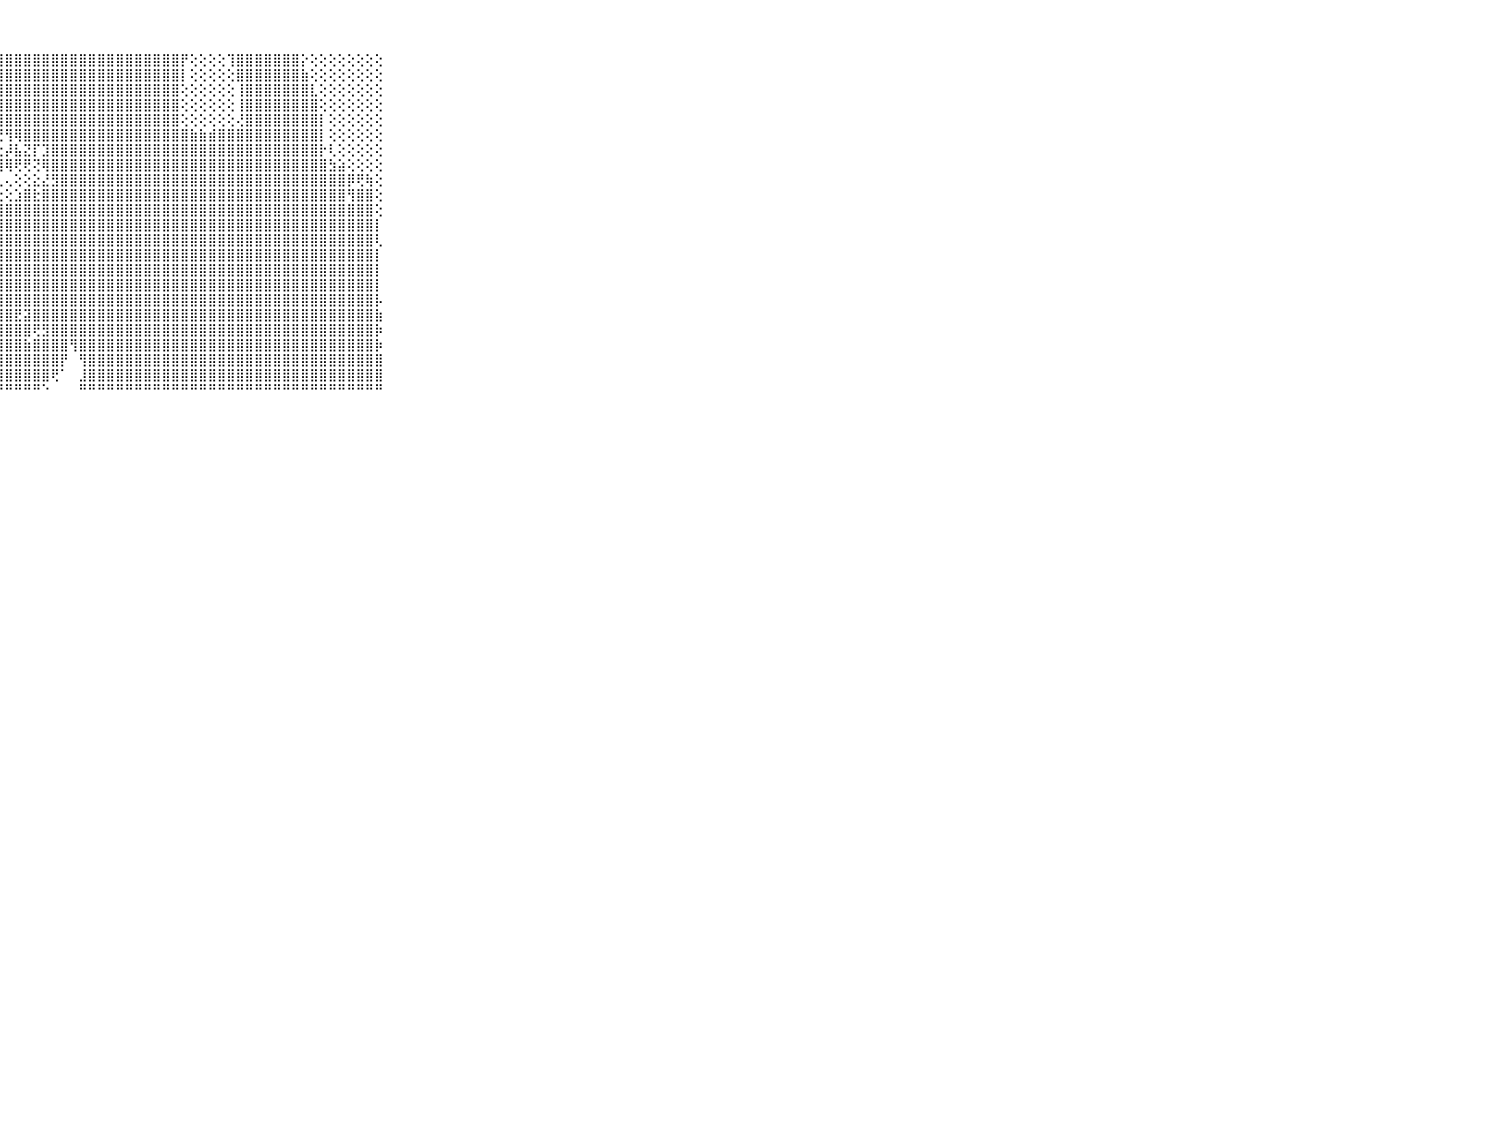

⠀⠀⠀⠀⠀⠀⠀⠀⠀⠀⠀⣿⣿⣿⣿⣿⣿⣿⣿⣿⣿⣿⣿⣿⣿⣿⣿⣿⣿⣿⣿⣿⣿⣿⣿⣿⣿⣿⣿⣿⣿⣿⣿⣿⣿⣿⣿⡟⢕⢕⢕⢕⢹⣿⣿⣿⣿⣿⣿⣿⡕⢕⢕⢕⢕⢕⢕⢕⢕⠀⠀⠀⠀⠀⠀⠀⠀⠀⠀⠀⠀
⠀⠀⠀⠀⠀⠀⠀⠀⠀⠀⠀⣿⣿⣿⣿⣿⣿⣿⣿⣿⣿⣿⣿⣿⣿⣿⣿⣿⣿⣿⣿⣿⣿⣿⣿⣿⣿⣿⣿⣿⣿⣿⣿⣿⣿⣿⣿⡇⢕⢕⢕⢕⢕⣿⣿⣿⣿⣿⣿⣿⣷⢕⢕⢕⢕⢕⢕⢕⢕⠀⠀⠀⠀⠀⠀⠀⠀⠀⠀⠀⠀
⠀⠀⠀⠀⠀⠀⠀⠀⠀⠀⠀⣿⣿⣿⣿⣿⣿⣿⣿⣿⣿⣿⣿⣿⣿⣿⣿⣿⣿⣿⣿⣿⣿⣿⣿⣿⣿⣿⣿⣿⣿⣿⣿⣿⣿⣿⣿⢕⢕⢕⢕⢕⢕⢸⣿⣿⣿⣿⣿⣿⣿⣇⢕⢕⢕⢕⢕⢕⢕⠀⠀⠀⠀⠀⠀⠀⠀⠀⠀⠀⠀
⠀⠀⠀⠀⠀⠀⠀⠀⠀⠀⠀⣿⣿⣿⣿⣿⣿⣿⣿⣿⣿⣿⣿⣿⣿⣿⣿⣿⣿⣿⣿⣿⣿⣿⣿⣿⣿⣿⣿⣿⣿⣿⣿⣿⣿⣿⣿⢕⢕⢕⢕⢕⢕⢸⣿⣿⣿⣿⣿⣿⣿⣿⢕⢕⢕⢕⢕⢕⢕⠀⠀⠀⠀⠀⠀⠀⠀⠀⠀⠀⠀
⠀⠀⠀⠀⠀⠀⠀⠀⠀⠀⠀⣿⣿⣿⣿⣿⣿⣿⣿⣿⣿⣿⣿⣿⣿⣿⣿⣿⣿⣿⣿⣿⣿⣿⣿⣿⣿⣿⣿⣿⣿⣿⣿⣿⣿⣿⣿⢕⢕⢕⢕⢕⢕⢜⣿⣿⣿⣿⣿⣿⣿⣿⡇⢕⢕⢕⢕⢕⢕⠀⠀⠀⠀⠀⠀⠀⠀⠀⠀⠀⠀
⠀⠀⠀⠀⠀⠀⠀⠀⠀⠀⠀⣿⣿⣿⣿⣿⣿⣿⣿⣿⣿⣿⣿⠟⢛⢟⢟⢟⢻⢿⣿⣿⣿⣿⣿⣿⣿⣿⣿⣿⣿⣿⣿⣿⣿⣿⣿⣿⣷⣷⣾⣿⣿⣿⣿⣿⣿⣿⣿⣿⣿⣿⡇⢕⢕⢕⢕⢕⢕⠀⠀⠀⠀⠀⠀⠀⠀⠀⠀⠀⠀
⠀⠀⠀⠀⠀⠀⠀⠀⠀⠀⠀⣿⣿⣿⣿⣿⣿⣿⣿⣿⢟⢝⢕⢕⢕⡕⢕⢕⡼⣧⣝⡏⣹⣿⣿⣿⣿⣿⣿⣿⣿⣿⣿⣿⣿⣿⣿⣿⣿⣿⣿⣿⣿⣿⣿⣿⣿⣿⣿⣿⣿⣿⡗⢇⢕⢕⢕⢕⢕⠀⠀⠀⠀⠀⠀⠀⠀⠀⠀⠀⠀
⠀⠀⠀⠀⠀⠀⠀⠀⠀⠀⠀⣿⣿⣿⣿⣿⣿⣿⢫⢕⠔⢅⢕⢕⣝⣱⢵⢿⢿⢟⢟⢝⢿⣿⣿⣿⣿⣿⣿⣿⣿⣿⣿⣿⣿⣿⣿⣿⣿⣿⣿⣿⣿⣿⣿⣿⣿⣿⣿⣿⣿⣿⣿⣳⣵⢕⢕⢕⢕⠀⠀⠀⠀⠀⠀⠀⠀⠀⠀⠀⠀
⠀⠀⠀⠀⠀⠀⠀⠀⠀⠀⠀⣿⣿⣿⣿⣿⣿⢟⢕⢕⢱⣕⡘⠕⢝⢍⢅⢄⢄⢕⢕⣕⣜⣻⣿⣿⣿⣿⣿⣿⣿⣿⣿⣿⣿⣿⣿⣿⣿⣿⣿⣿⣿⣿⣿⣿⣿⣿⣿⣿⣿⣿⣿⣿⣿⡿⢟⢷⢕⠀⠀⠀⠀⠀⠀⠀⠀⠀⠀⠀⠀
⠀⠀⠀⠀⠀⠀⠀⠀⠀⠀⠀⣿⣿⣿⣿⣿⣿⣼⣿⣗⣮⡜⣕⣱⣕⣕⣕⣕⢕⣱⣿⣗⣿⣿⣿⣿⣿⣿⣿⣿⣿⣿⣿⣿⣿⣿⣿⣿⣿⣿⣿⣿⣿⣿⣿⣿⣿⣿⣿⣿⣿⣿⣿⣿⣿⢻⣿⣿⢕⠀⠀⠀⠀⠀⠀⠀⠀⠀⠀⠀⠀
⠀⠀⠀⠀⠀⠀⠀⠀⠀⠀⠀⣿⣿⣿⣿⣿⣿⡏⢇⢝⣿⣿⣿⣿⣿⣿⣿⣿⣿⣿⣿⣿⣿⣿⣿⣿⣿⣿⣿⣿⣿⣿⣿⣿⣿⣿⣿⣿⣿⣿⣿⣿⣿⣿⣿⣿⣿⣿⣿⣿⣿⣿⣿⣿⣿⣿⣿⣿⢕⠀⠀⠀⠀⠀⠀⠀⠀⠀⠀⠀⠀
⠀⠀⠀⠀⠀⠀⠀⠀⠀⠀⠀⣿⣿⣿⣿⣿⣿⡇⢫⣵⣿⣿⣿⣿⣿⣿⣿⣿⣿⣿⣿⣿⣿⣿⣿⣿⣿⣿⣿⣿⣿⣿⣿⣿⣿⣿⣿⣿⣿⣿⣿⣿⣿⣿⣿⣿⣿⣿⣿⣿⣿⣿⣿⣿⣿⣿⣿⣿⡇⠀⠀⠀⠀⠀⠀⠀⠀⠀⠀⠀⠀
⠀⠀⠀⠀⠀⠀⠀⠀⠀⠀⠀⣿⣿⣿⣿⣿⣿⡇⢕⢸⣿⣿⣿⣿⣿⣿⣿⣿⣿⣿⣿⣿⣿⣿⣿⣿⣿⣿⣿⣿⣿⣿⣿⣿⣿⣿⣿⣿⣿⣿⣿⣿⣿⣿⣿⣿⣿⣿⣿⣿⣿⣿⣿⣿⣿⣿⣿⣿⢇⠀⠀⠀⠀⠀⠀⠀⠀⠀⠀⠀⠀
⠀⠀⠀⠀⠀⠀⠀⠀⠀⠀⠀⣿⣿⣿⣿⣿⣿⣷⡕⢸⣿⣿⣿⣿⣿⣿⣿⣿⣿⣿⣿⣿⣿⣿⣿⣿⣿⣿⣿⣿⣿⣿⣿⣿⣿⣿⣿⣿⣿⣿⣿⣿⣿⣿⣿⣿⣿⣿⣿⣿⣿⣿⣿⣿⣿⣿⣿⣿⡇⠀⠀⠀⠀⠀⠀⠀⠀⠀⠀⠀⠀
⠀⠀⠀⠀⠀⠀⠀⠀⠀⠀⠀⣿⣿⣿⣿⣿⣿⣿⣇⣸⣿⣿⣿⣿⣿⣿⣿⣿⣿⣿⣿⣿⣿⣿⣿⣿⣿⣿⣿⣿⣿⣿⣿⣿⣿⣿⣿⣿⣿⣿⣿⣿⣿⣿⣿⣿⣿⣿⣿⣿⣿⣿⣿⣿⣿⣿⣿⣿⡇⠀⠀⠀⠀⠀⠀⠀⠀⠀⠀⠀⠀
⠀⠀⠀⠀⠀⠀⠀⠀⠀⠀⠀⣿⣿⣿⣿⣿⣿⣿⣿⣿⣿⣿⣿⣿⣿⣿⣿⣿⣿⣿⣿⣿⣿⣿⣿⣿⣿⣿⣿⣿⣿⣿⣿⣿⣿⣿⣿⣿⣿⣿⣿⣿⣿⣿⣿⣿⣿⣿⣿⣿⣿⣿⣿⣿⣿⣿⣿⣿⡇⠀⠀⠀⠀⠀⠀⠀⠀⠀⠀⠀⠀
⠀⠀⠀⠀⠀⠀⠀⠀⠀⠀⠀⣿⣿⣿⣿⣿⣿⣿⣿⣿⣿⣿⣿⣿⣿⣿⣿⣿⣿⣿⣿⣿⣿⣿⣿⣿⣿⣿⣿⣿⣿⣿⣿⣿⣿⣿⣿⣿⣿⣿⣿⣿⣿⣿⣿⣿⣿⣿⣿⣿⣿⣿⣿⣿⣿⣿⣿⣿⡧⠀⠀⠀⠀⠀⠀⠀⠀⠀⠀⠀⠀
⠀⠀⠀⠀⠀⠀⠀⠀⠀⠀⠀⣿⣿⣿⣿⣿⣿⣿⣿⣿⣿⣿⣿⣿⣿⣿⣿⣿⣿⣟⣽⣿⣿⣿⣿⣿⣿⣿⣿⣿⣿⣿⣿⣿⣿⣿⣿⣿⣿⣿⣿⣿⣿⣿⣿⣿⣿⣿⣿⣿⣿⣿⣿⣿⣿⣿⣿⣿⣷⠀⠀⠀⠀⠀⠀⠀⠀⠀⠀⠀⠀
⠀⠀⠀⠀⠀⠀⠀⠀⠀⠀⠀⣿⣿⣿⣿⣿⣿⣿⣿⣿⣿⣿⣿⣿⣿⣿⣿⣿⣿⣿⣿⢟⣻⣿⣿⣿⣿⣿⣿⣿⣿⣿⣿⣿⣿⣿⣿⣿⣿⣿⣿⣿⣿⣿⣿⣿⣿⣿⣿⣿⣿⣿⣿⣿⣿⣿⣿⣿⡷⠀⠀⠀⠀⠀⠀⠀⠀⠀⠀⠀⠀
⠀⠀⠀⠀⠀⠀⠀⠀⠀⠀⠀⣿⣿⣿⣿⣿⣿⣿⣿⣿⣿⣿⣿⣿⣿⣿⣿⣿⣿⣿⣷⣿⣿⣿⣿⢻⣿⣿⣿⣿⣿⣿⣿⣿⣿⣿⣿⣿⣿⣿⣿⣿⣿⣿⣿⣿⣿⣿⣿⣿⣿⣿⣿⣿⣿⣿⣿⣿⡷⠀⠀⠀⠀⠀⠀⠀⠀⠀⠀⠀⠀
⠀⠀⠀⠀⠀⠀⠀⠀⠀⠀⠀⣿⣿⣿⣿⣿⣿⣿⣿⣿⡏⢸⣿⣿⣿⣿⣿⣿⣿⣿⣿⣿⣿⣿⡟⠀⢻⣿⣿⣿⣿⣿⣿⣿⣿⣿⣿⣿⣿⣿⣿⣿⣿⣿⣿⣿⣿⣿⣿⣿⣿⣿⣿⣿⣿⣿⣿⣿⣿⠀⠀⠀⠀⠀⠀⠀⠀⠀⠀⠀⠀
⠀⠀⠀⠀⠀⠀⠀⠀⠀⠀⠀⣿⣿⣿⣿⣿⣿⣿⣿⣿⡇⢕⢻⣿⣿⣿⣿⣿⣿⣿⣿⣿⣿⢟⠁⠀⣸⣿⣿⣿⣿⣿⣿⣿⣿⣿⣿⣿⣿⣿⣿⣿⣿⣿⣿⣿⣿⣿⣿⣿⣿⣿⣿⣿⣿⣿⣿⣿⣿⠀⠀⠀⠀⠀⠀⠀⠀⠀⠀⠀⠀
⠀⠀⠀⠀⠀⠀⠀⠀⠀⠀⠀⠛⠛⠛⠛⠛⠛⠛⠛⠛⠃⠑⠑⠙⠛⠛⠛⠛⠛⠛⠛⠛⠑⠀⠀⠀⠛⠛⠛⠛⠛⠛⠛⠛⠛⠛⠛⠛⠛⠛⠛⠛⠛⠛⠛⠛⠛⠛⠛⠛⠛⠛⠛⠛⠛⠛⠛⠛⠛⠀⠀⠀⠀⠀⠀⠀⠀⠀⠀⠀⠀